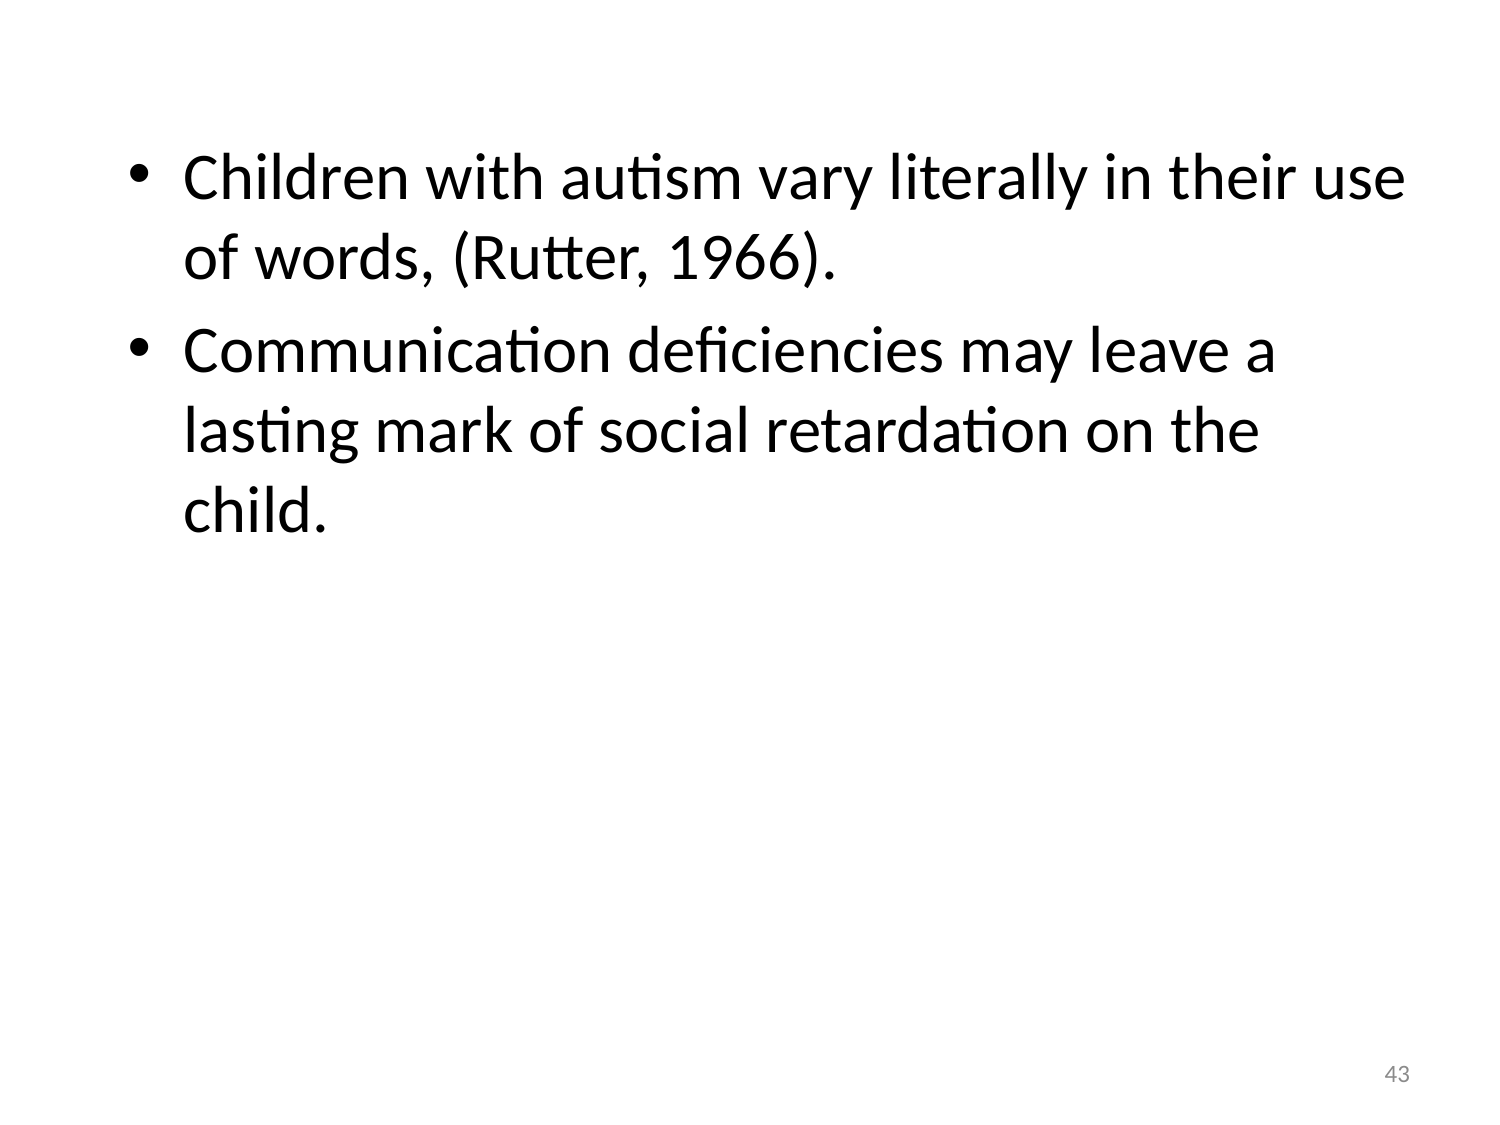

#
Children with autism vary literally in their use of words, (Rutter, 1966).
Communication deficiencies may leave a lasting mark of social retardation on the child.
43